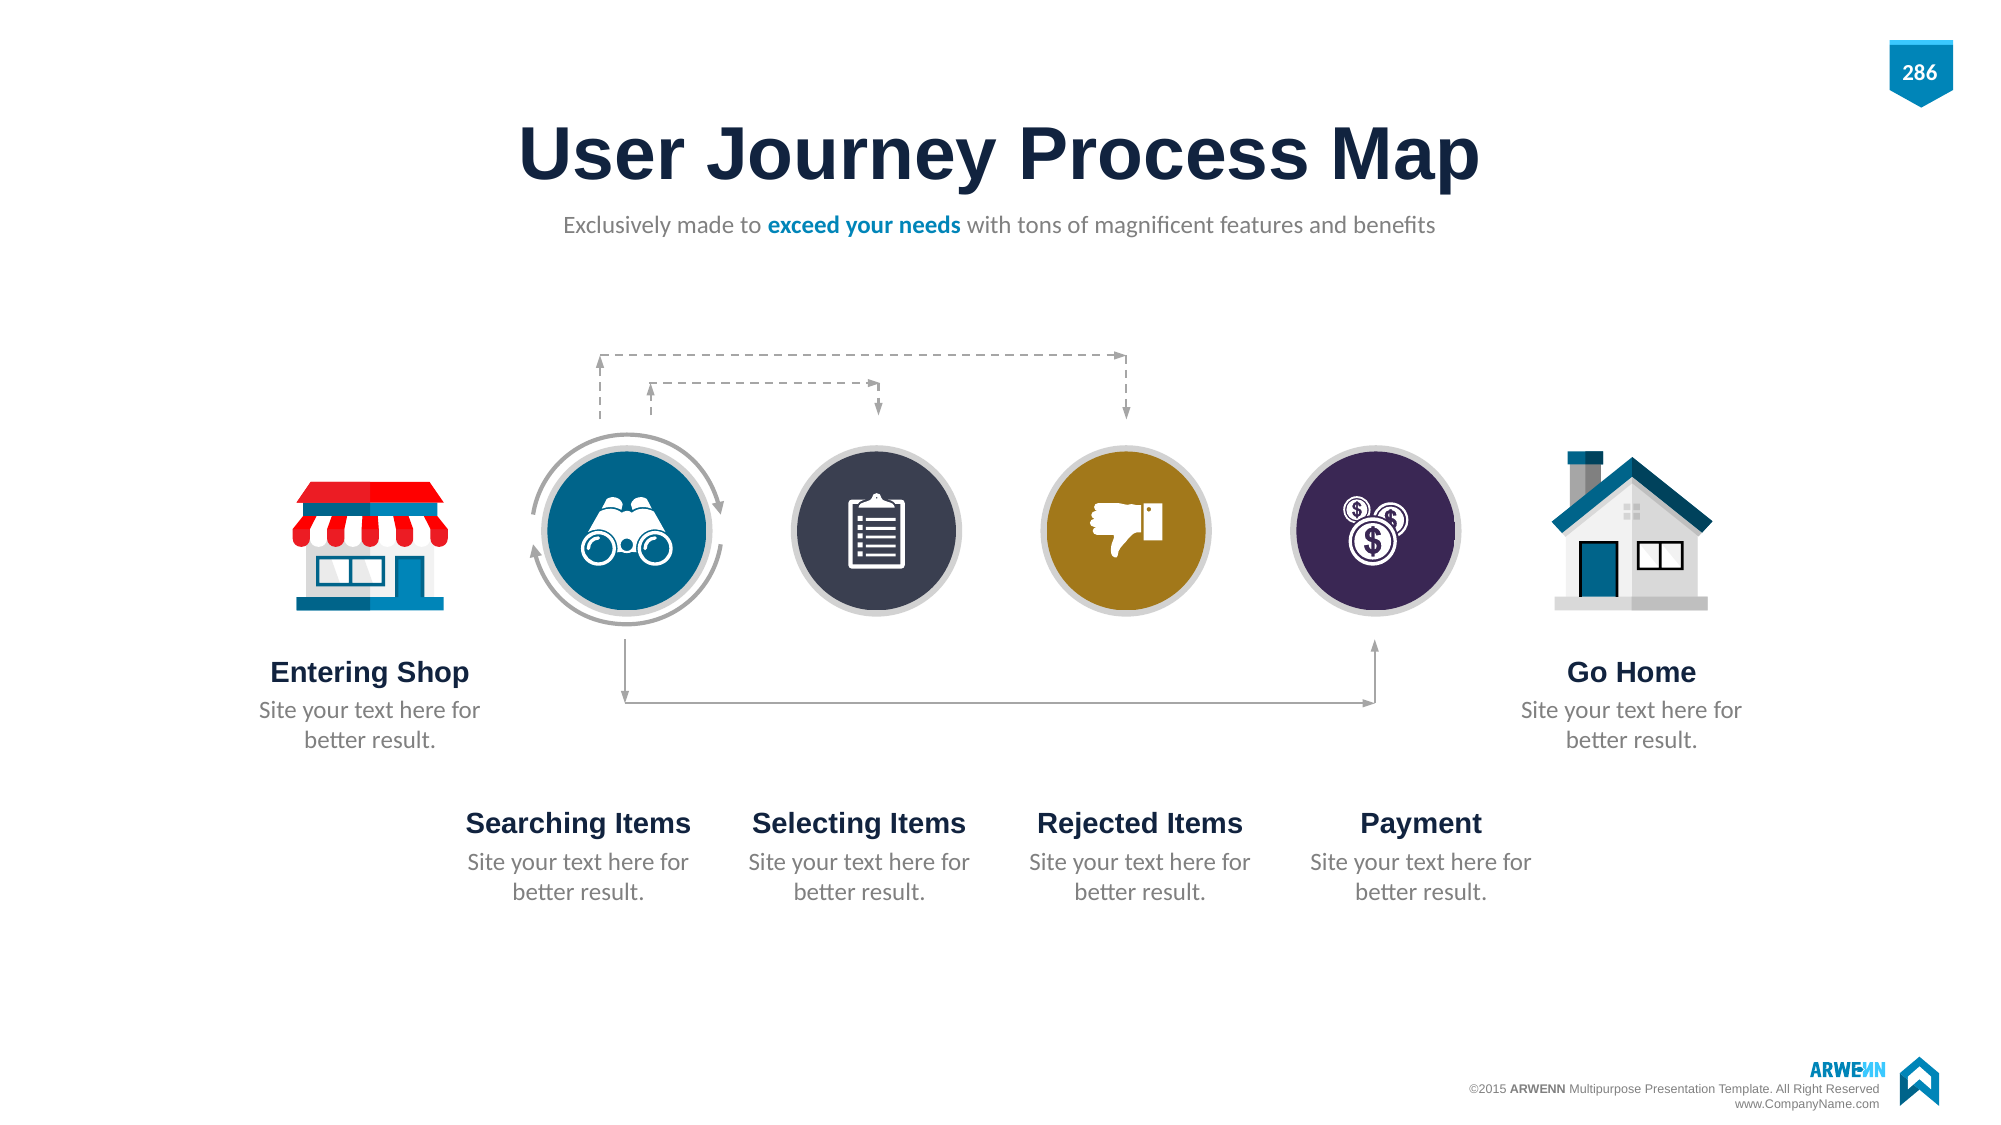

# User Journey Process Map
Exclusively made to exceed your needs with tons of magnificent features and benefits

Entering Shop
Site your text here for better result.
Go Home
Site your text here for better result.
Searching Items
Site your text here for better result.
Selecting Items
Site your text here for better result.
Rejected Items
Site your text here for better result.
Payment
Site your text here for better result.